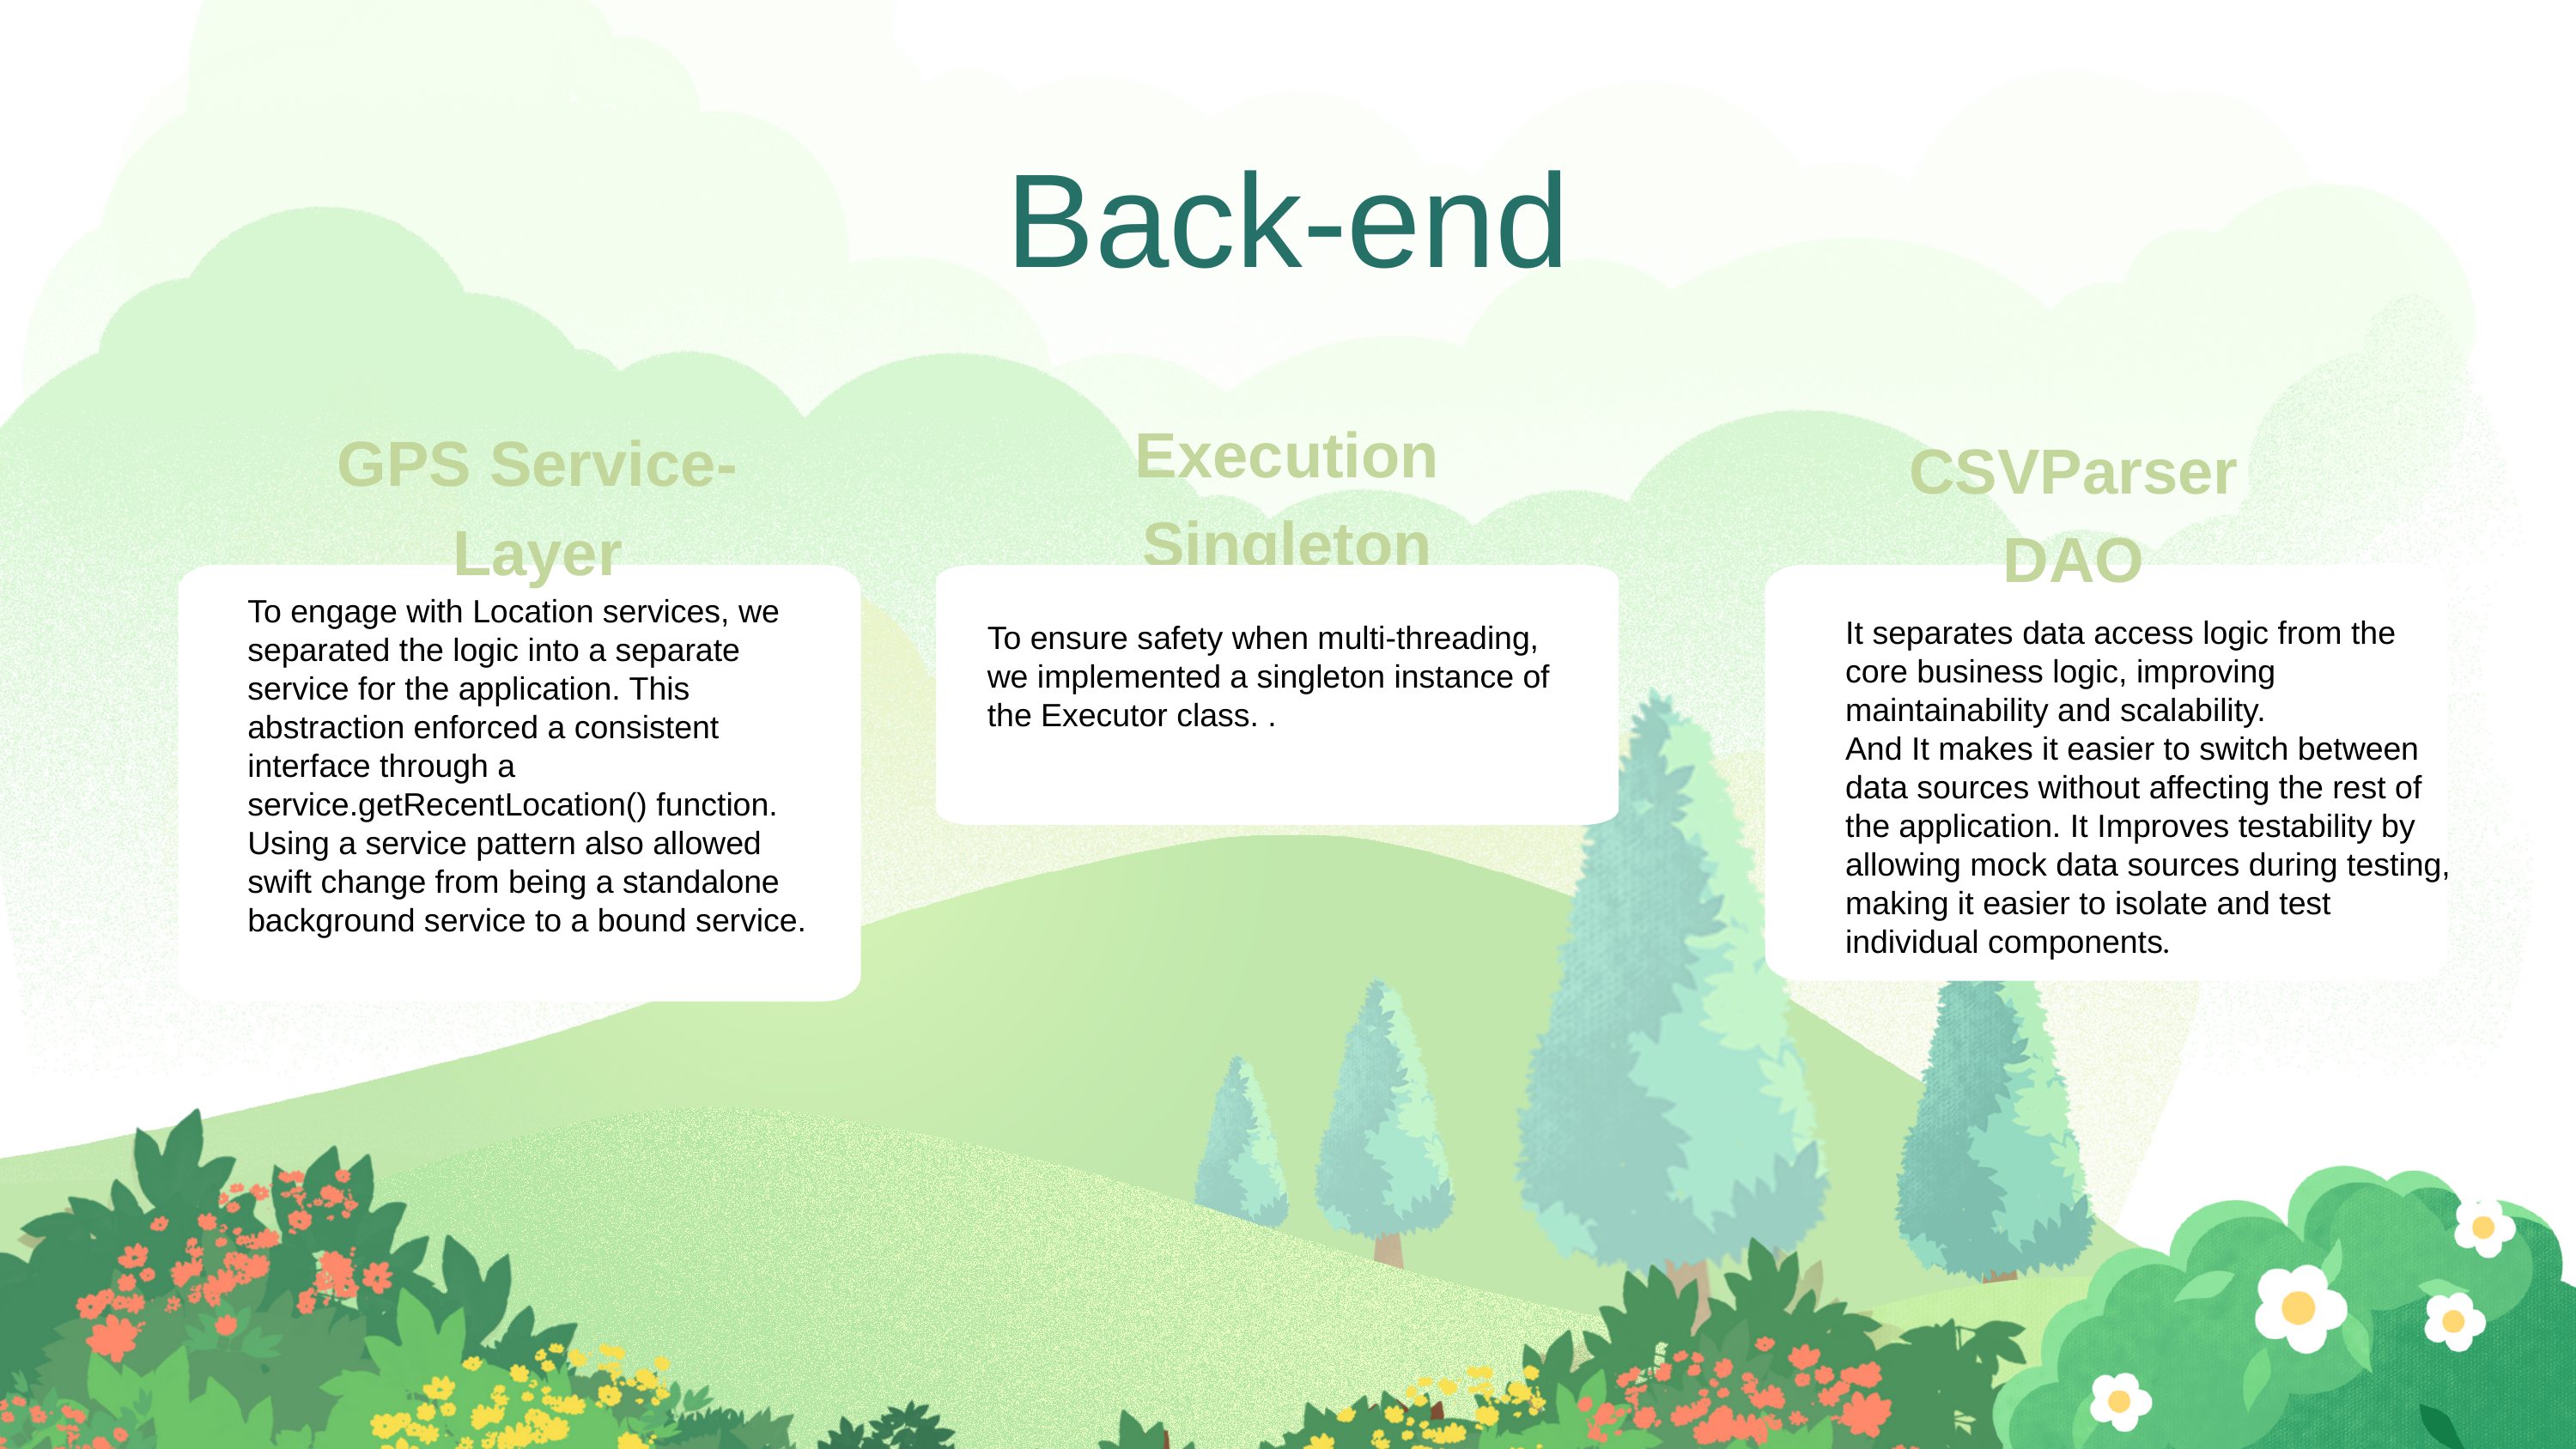

Back-end
Execution Singleton
GPS Service-Layer
CSVParser DAO

To engage with Location services, we separated the logic into a separate service for the application. This abstraction enforced a consistent interface through a service.getRecentLocation() function. Using a service pattern also allowed swift change from being a standalone background service to a bound service.
It separates data access logic from the core business logic, improving maintainability and scalability.
And It makes it easier to switch between data sources without affecting the rest of the application. It Improves testability by allowing mock data sources during testing, making it easier to isolate and test individual components.
To ensure safety when multi-threading, we implemented a singleton instance of the Executor class. .